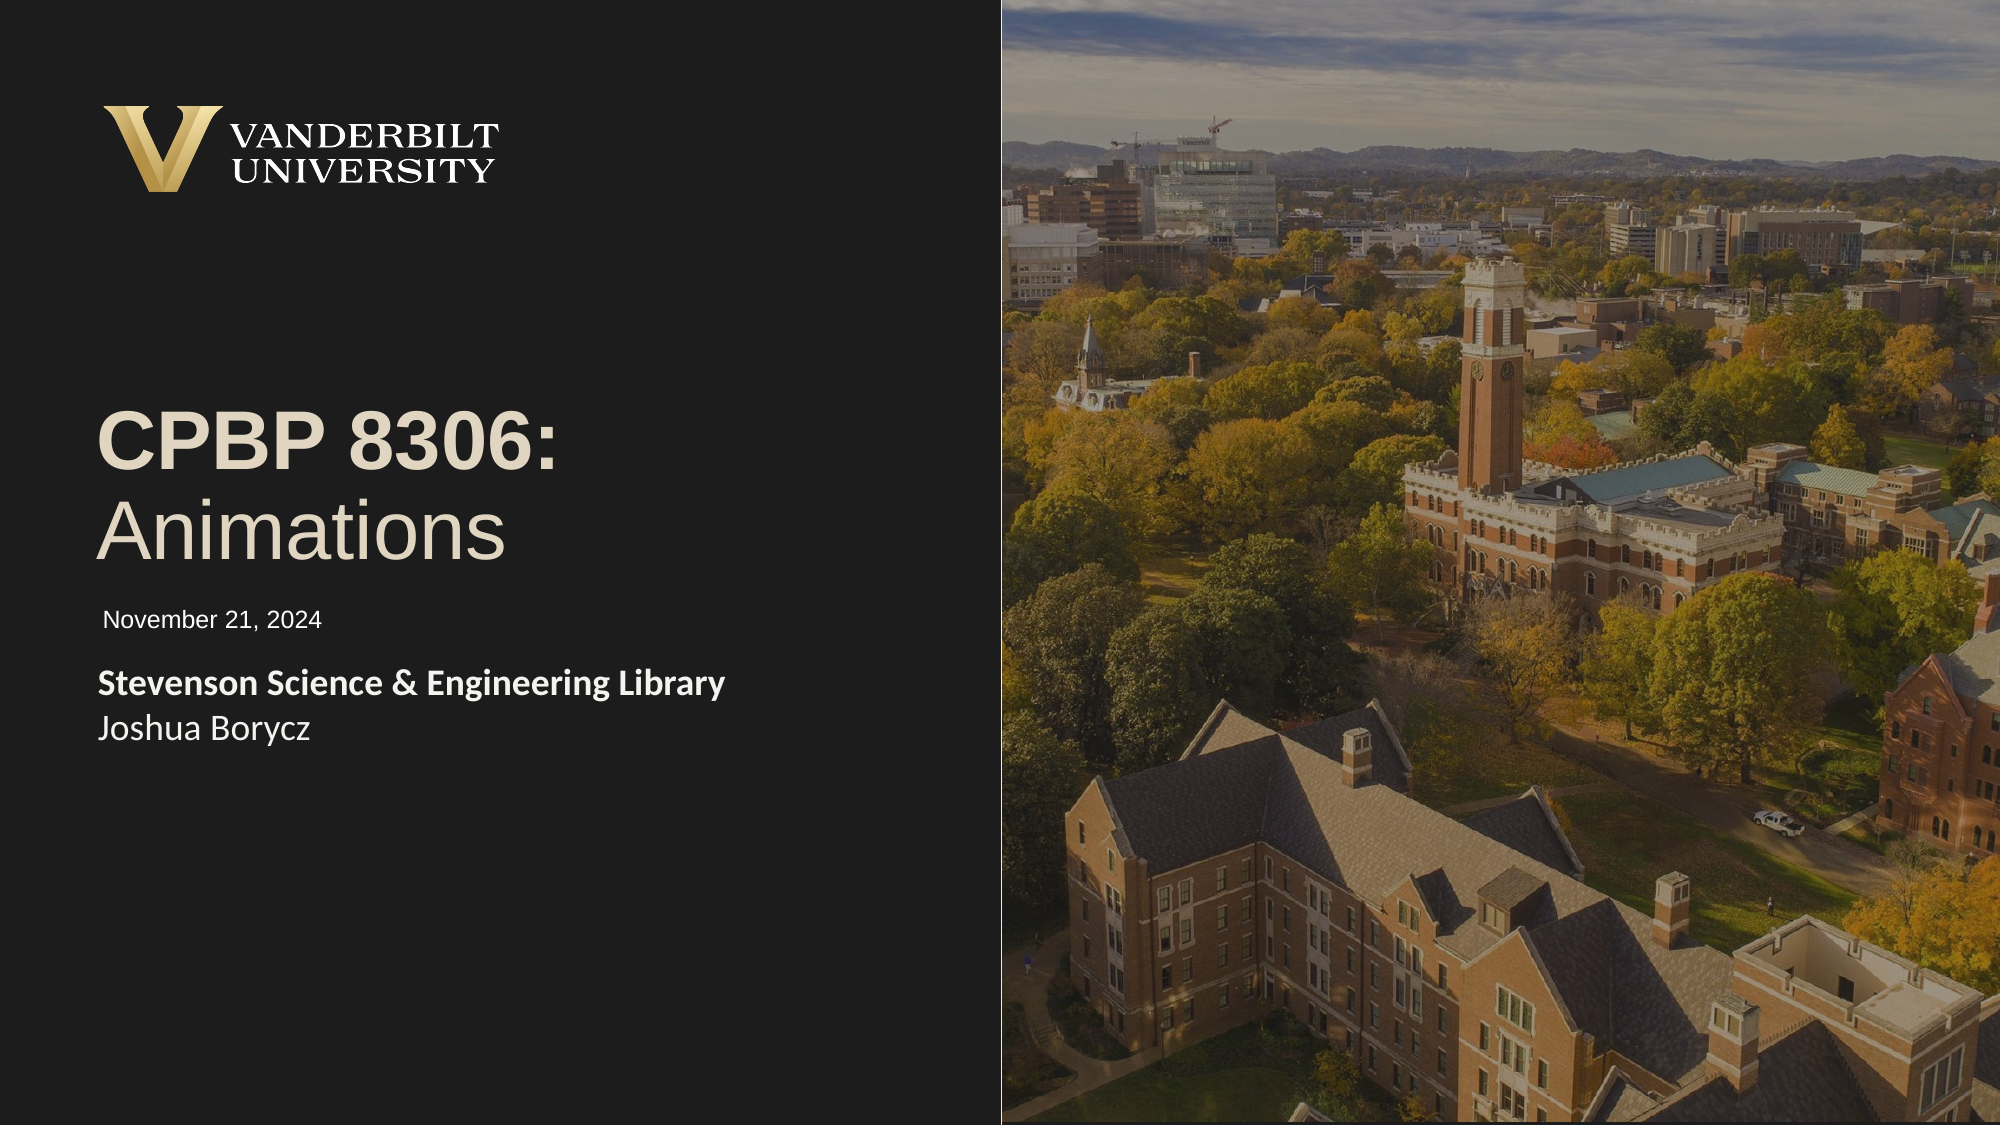

# CPBP 8306: Animations
November 21, 2024
Stevenson Science & Engineering Library
Joshua Borycz